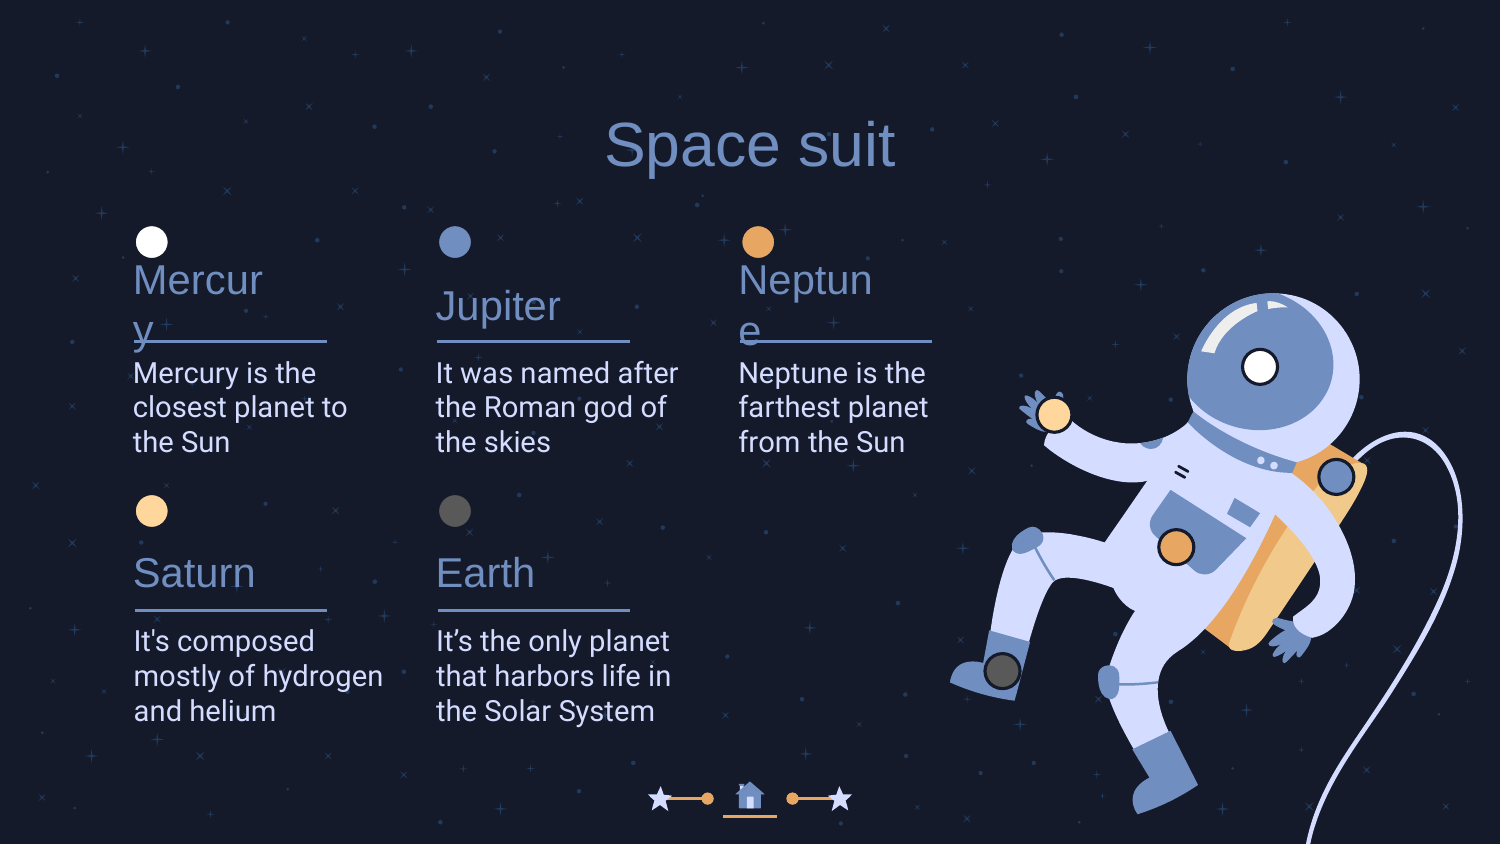

# Space suit

Mercury
Jupiter
Neptune

Mercury is the closest planet to the Sun
It was named after the Roman god of the skies
Neptune is the farthest planet from the Sun

Saturn
Earth
It's composed mostly of hydrogen and helium
It’s the only planet that harbors life in the Solar System